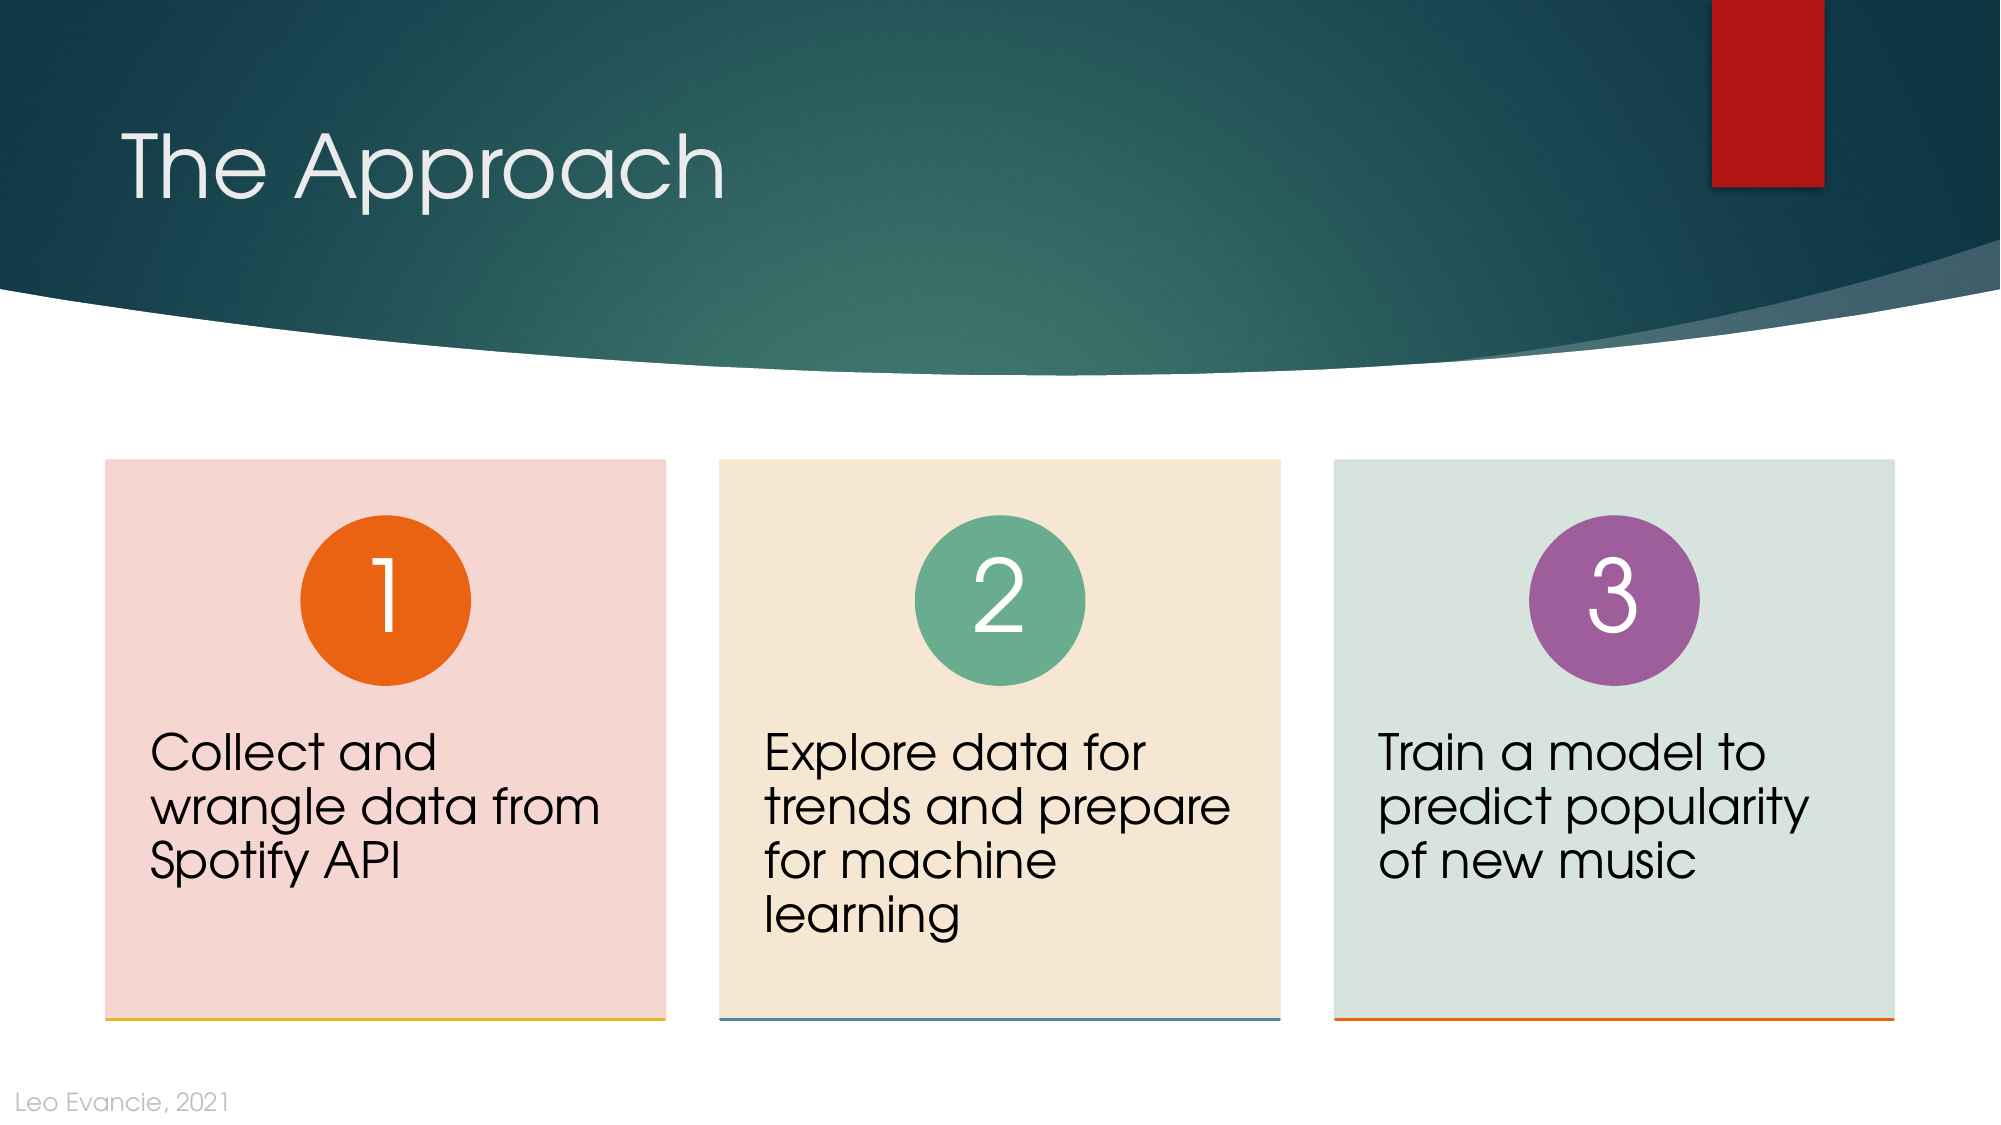

# The Approach

Collect and wrangle data from Spotify API
1
Explore data for trends and prepare for machine learning
2
Train a model to predict popularity of new music
3
Leo Evancie, 2021